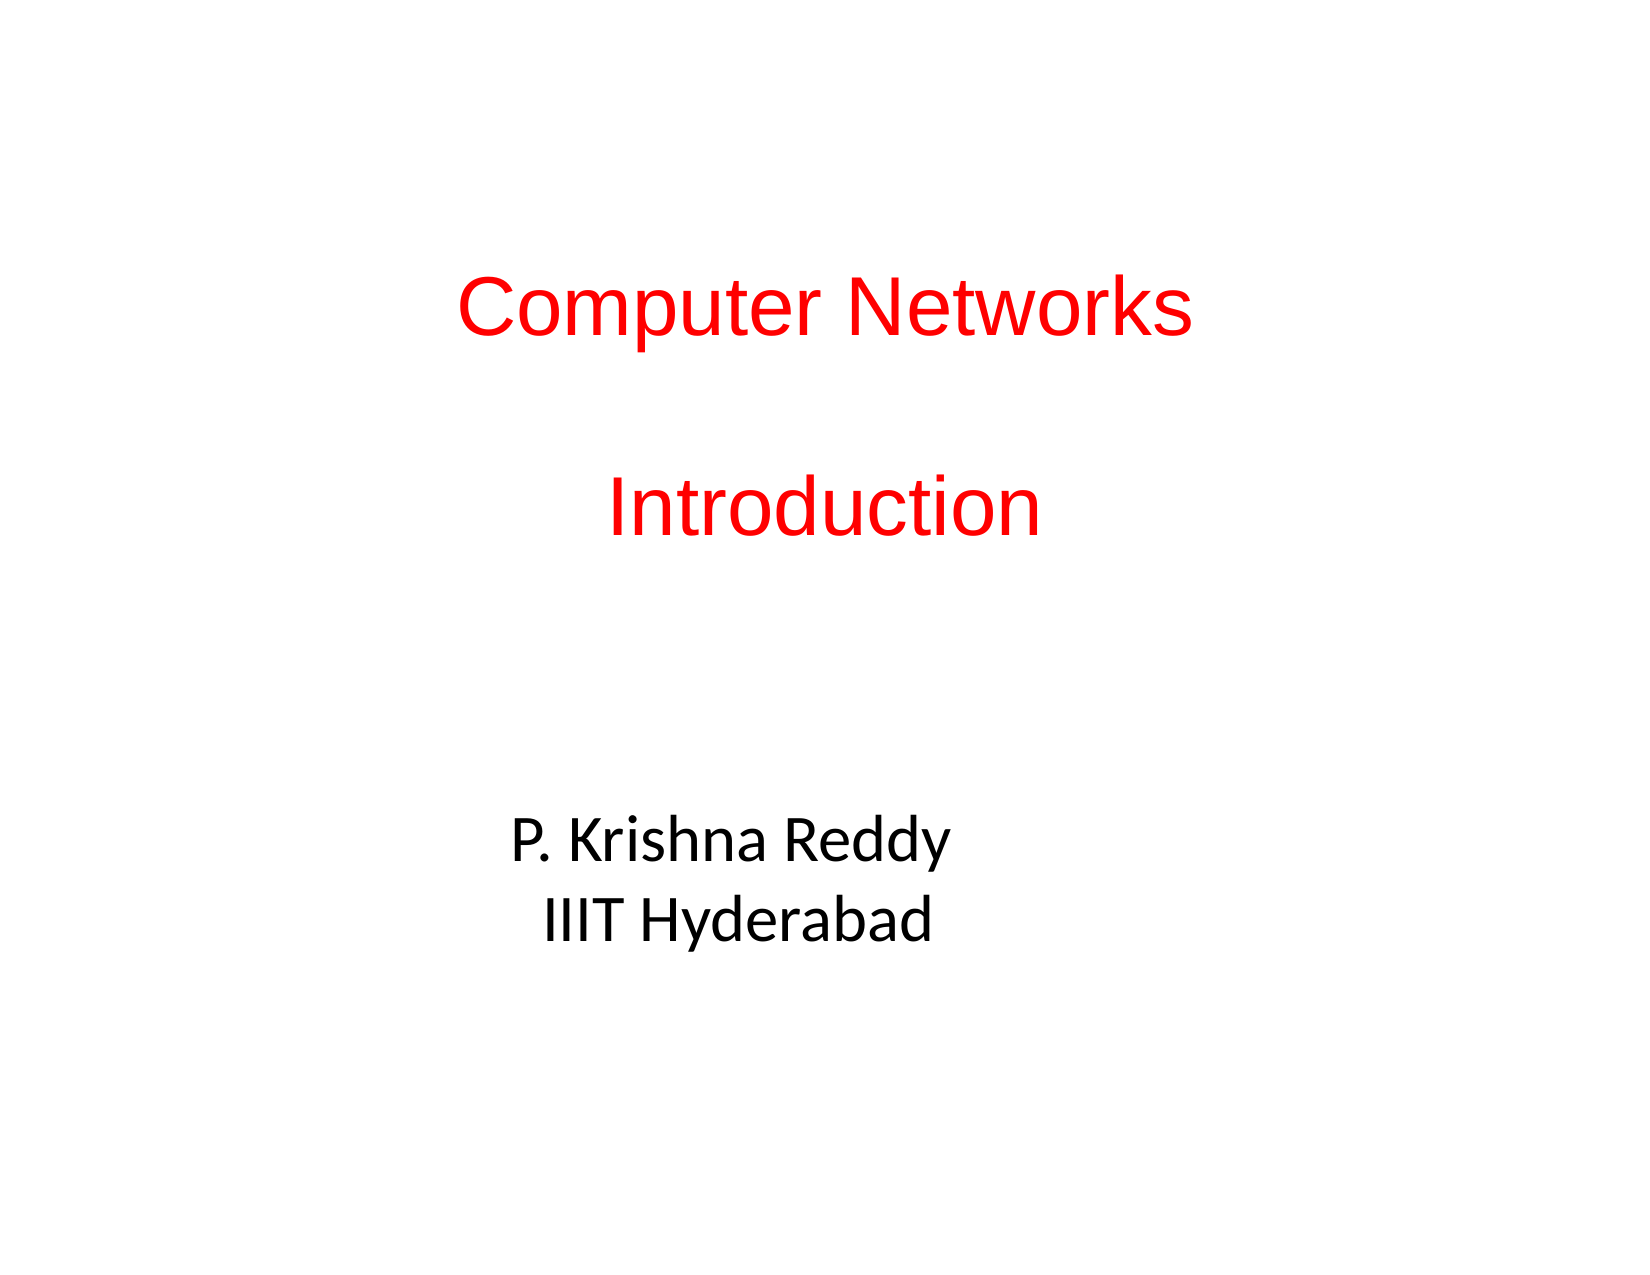

# Computer Networks Introduction
P. Krishna Reddy
 IIIT Hyderabad